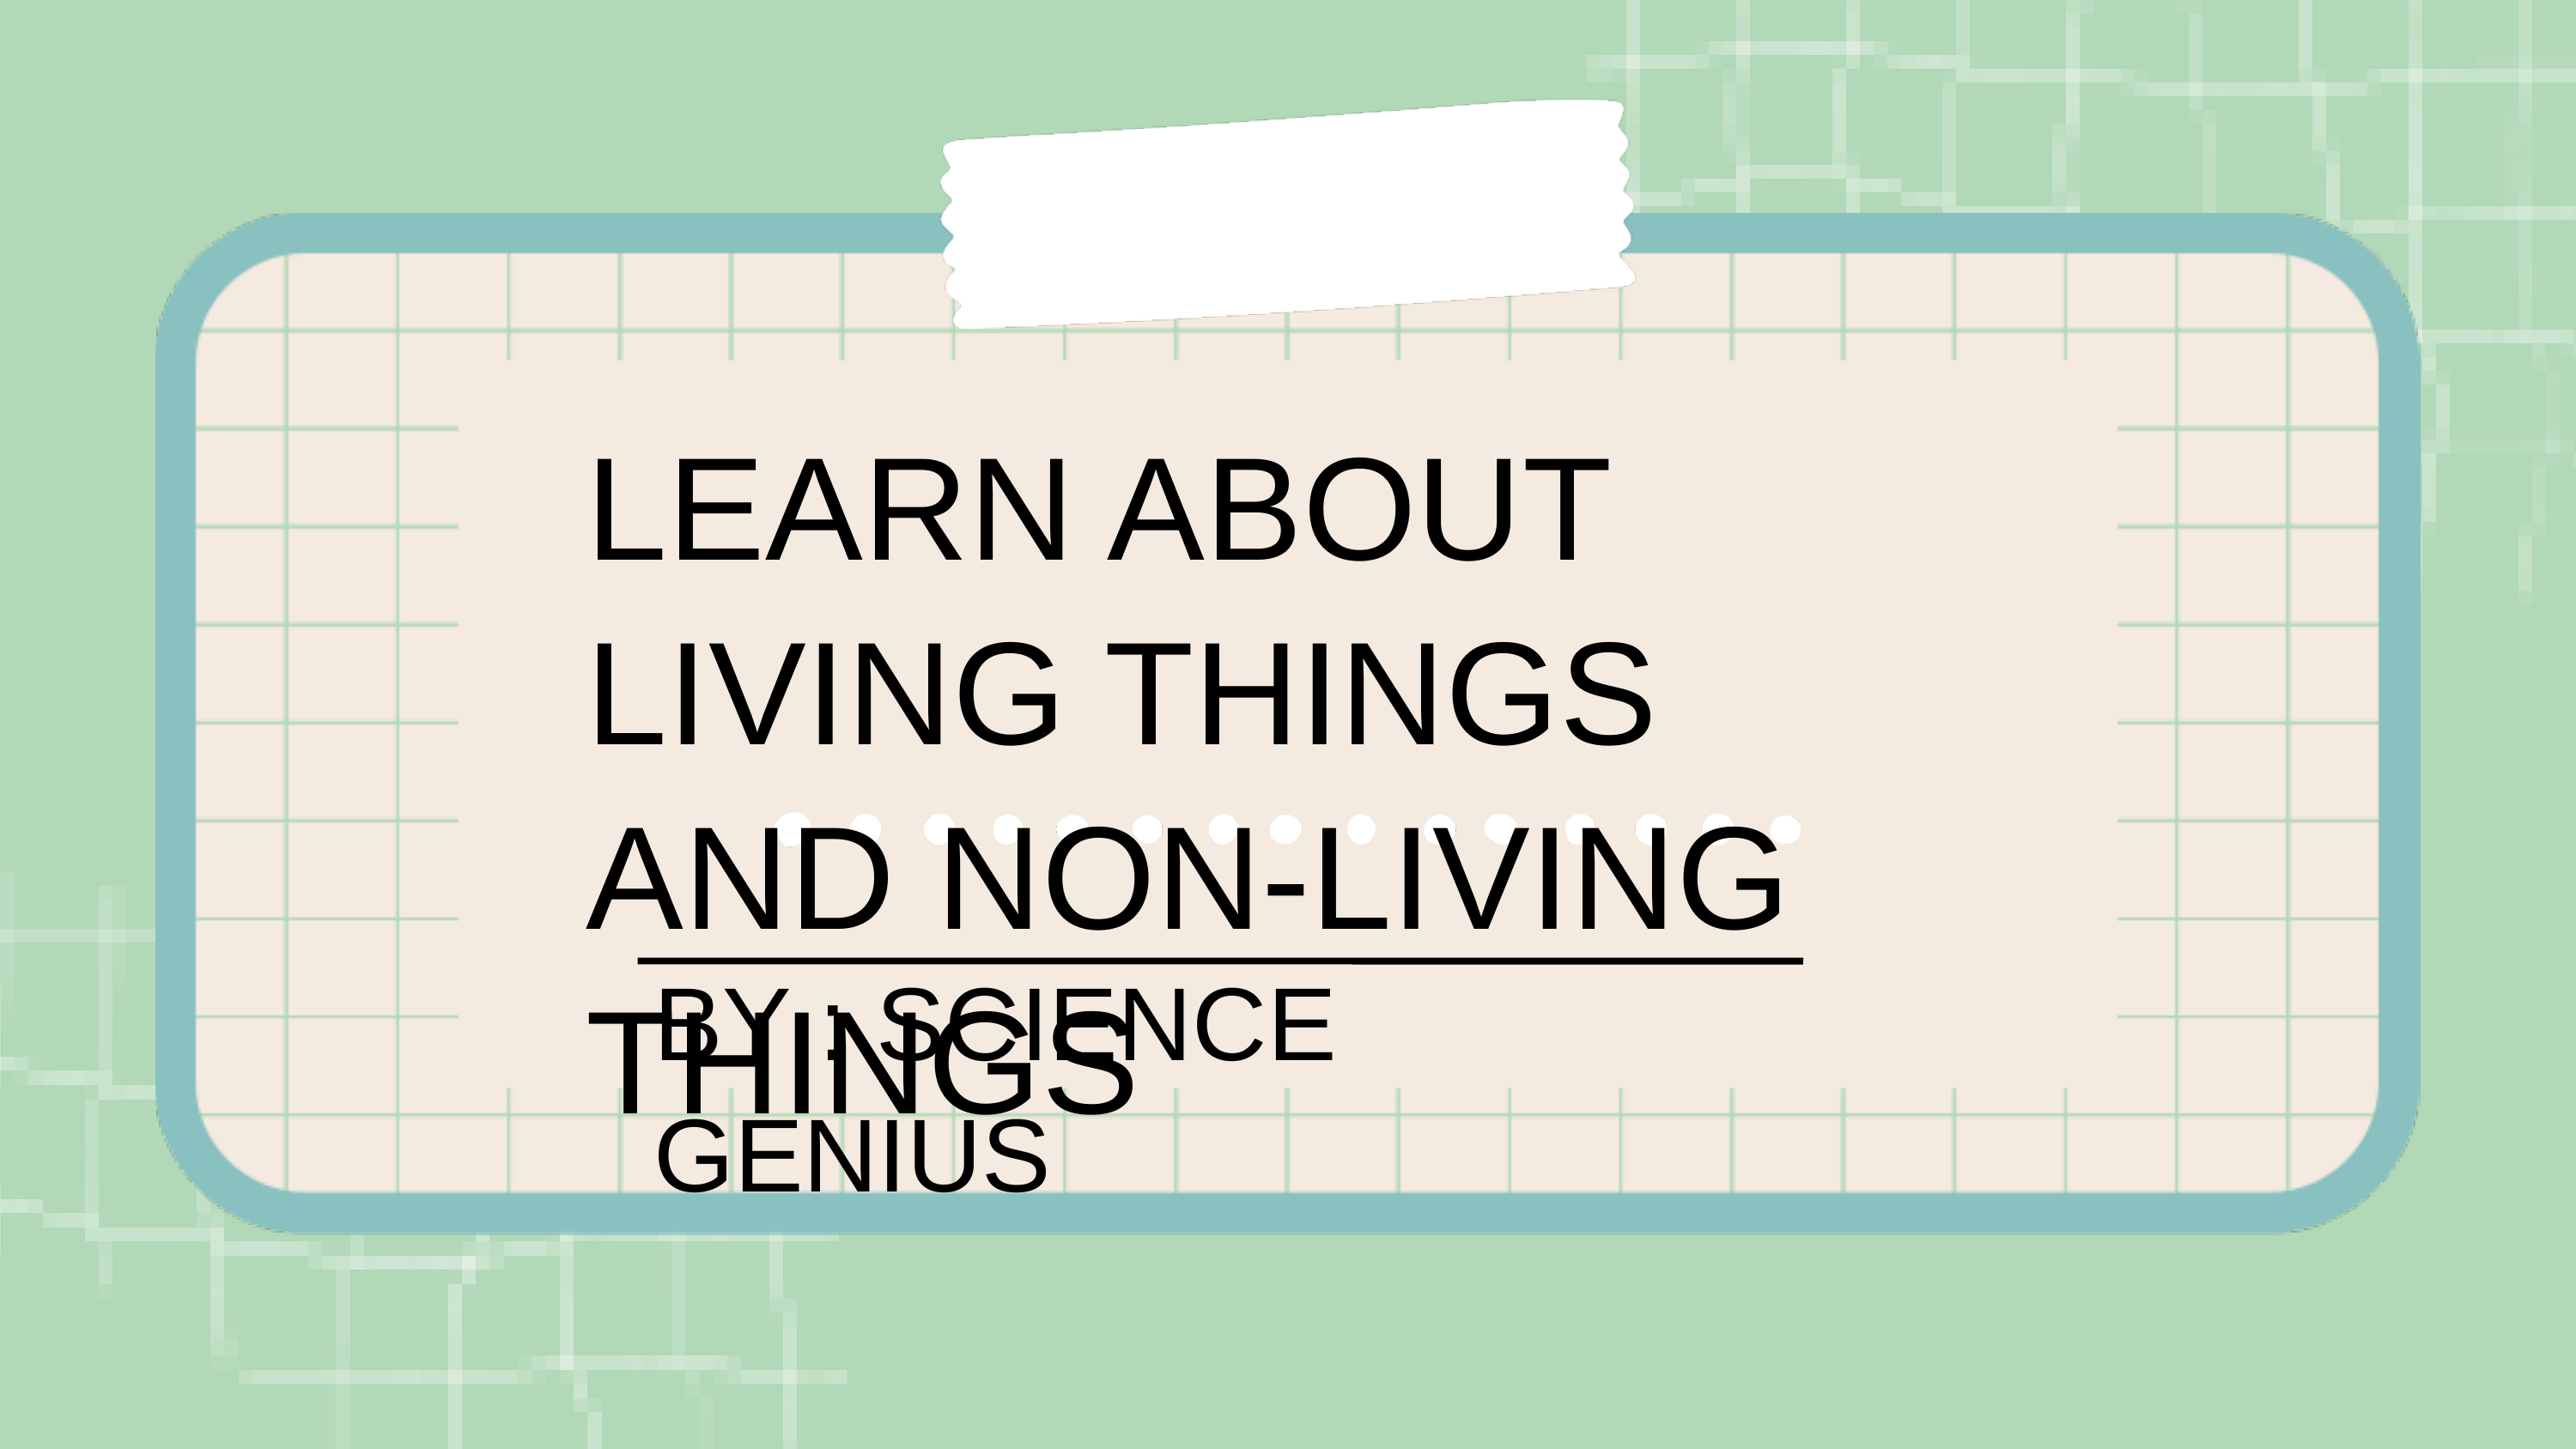

LEARN ABOUT LIVING THINGS AND NON-LIVING THINGS

BY : SCIENCE GENIUS